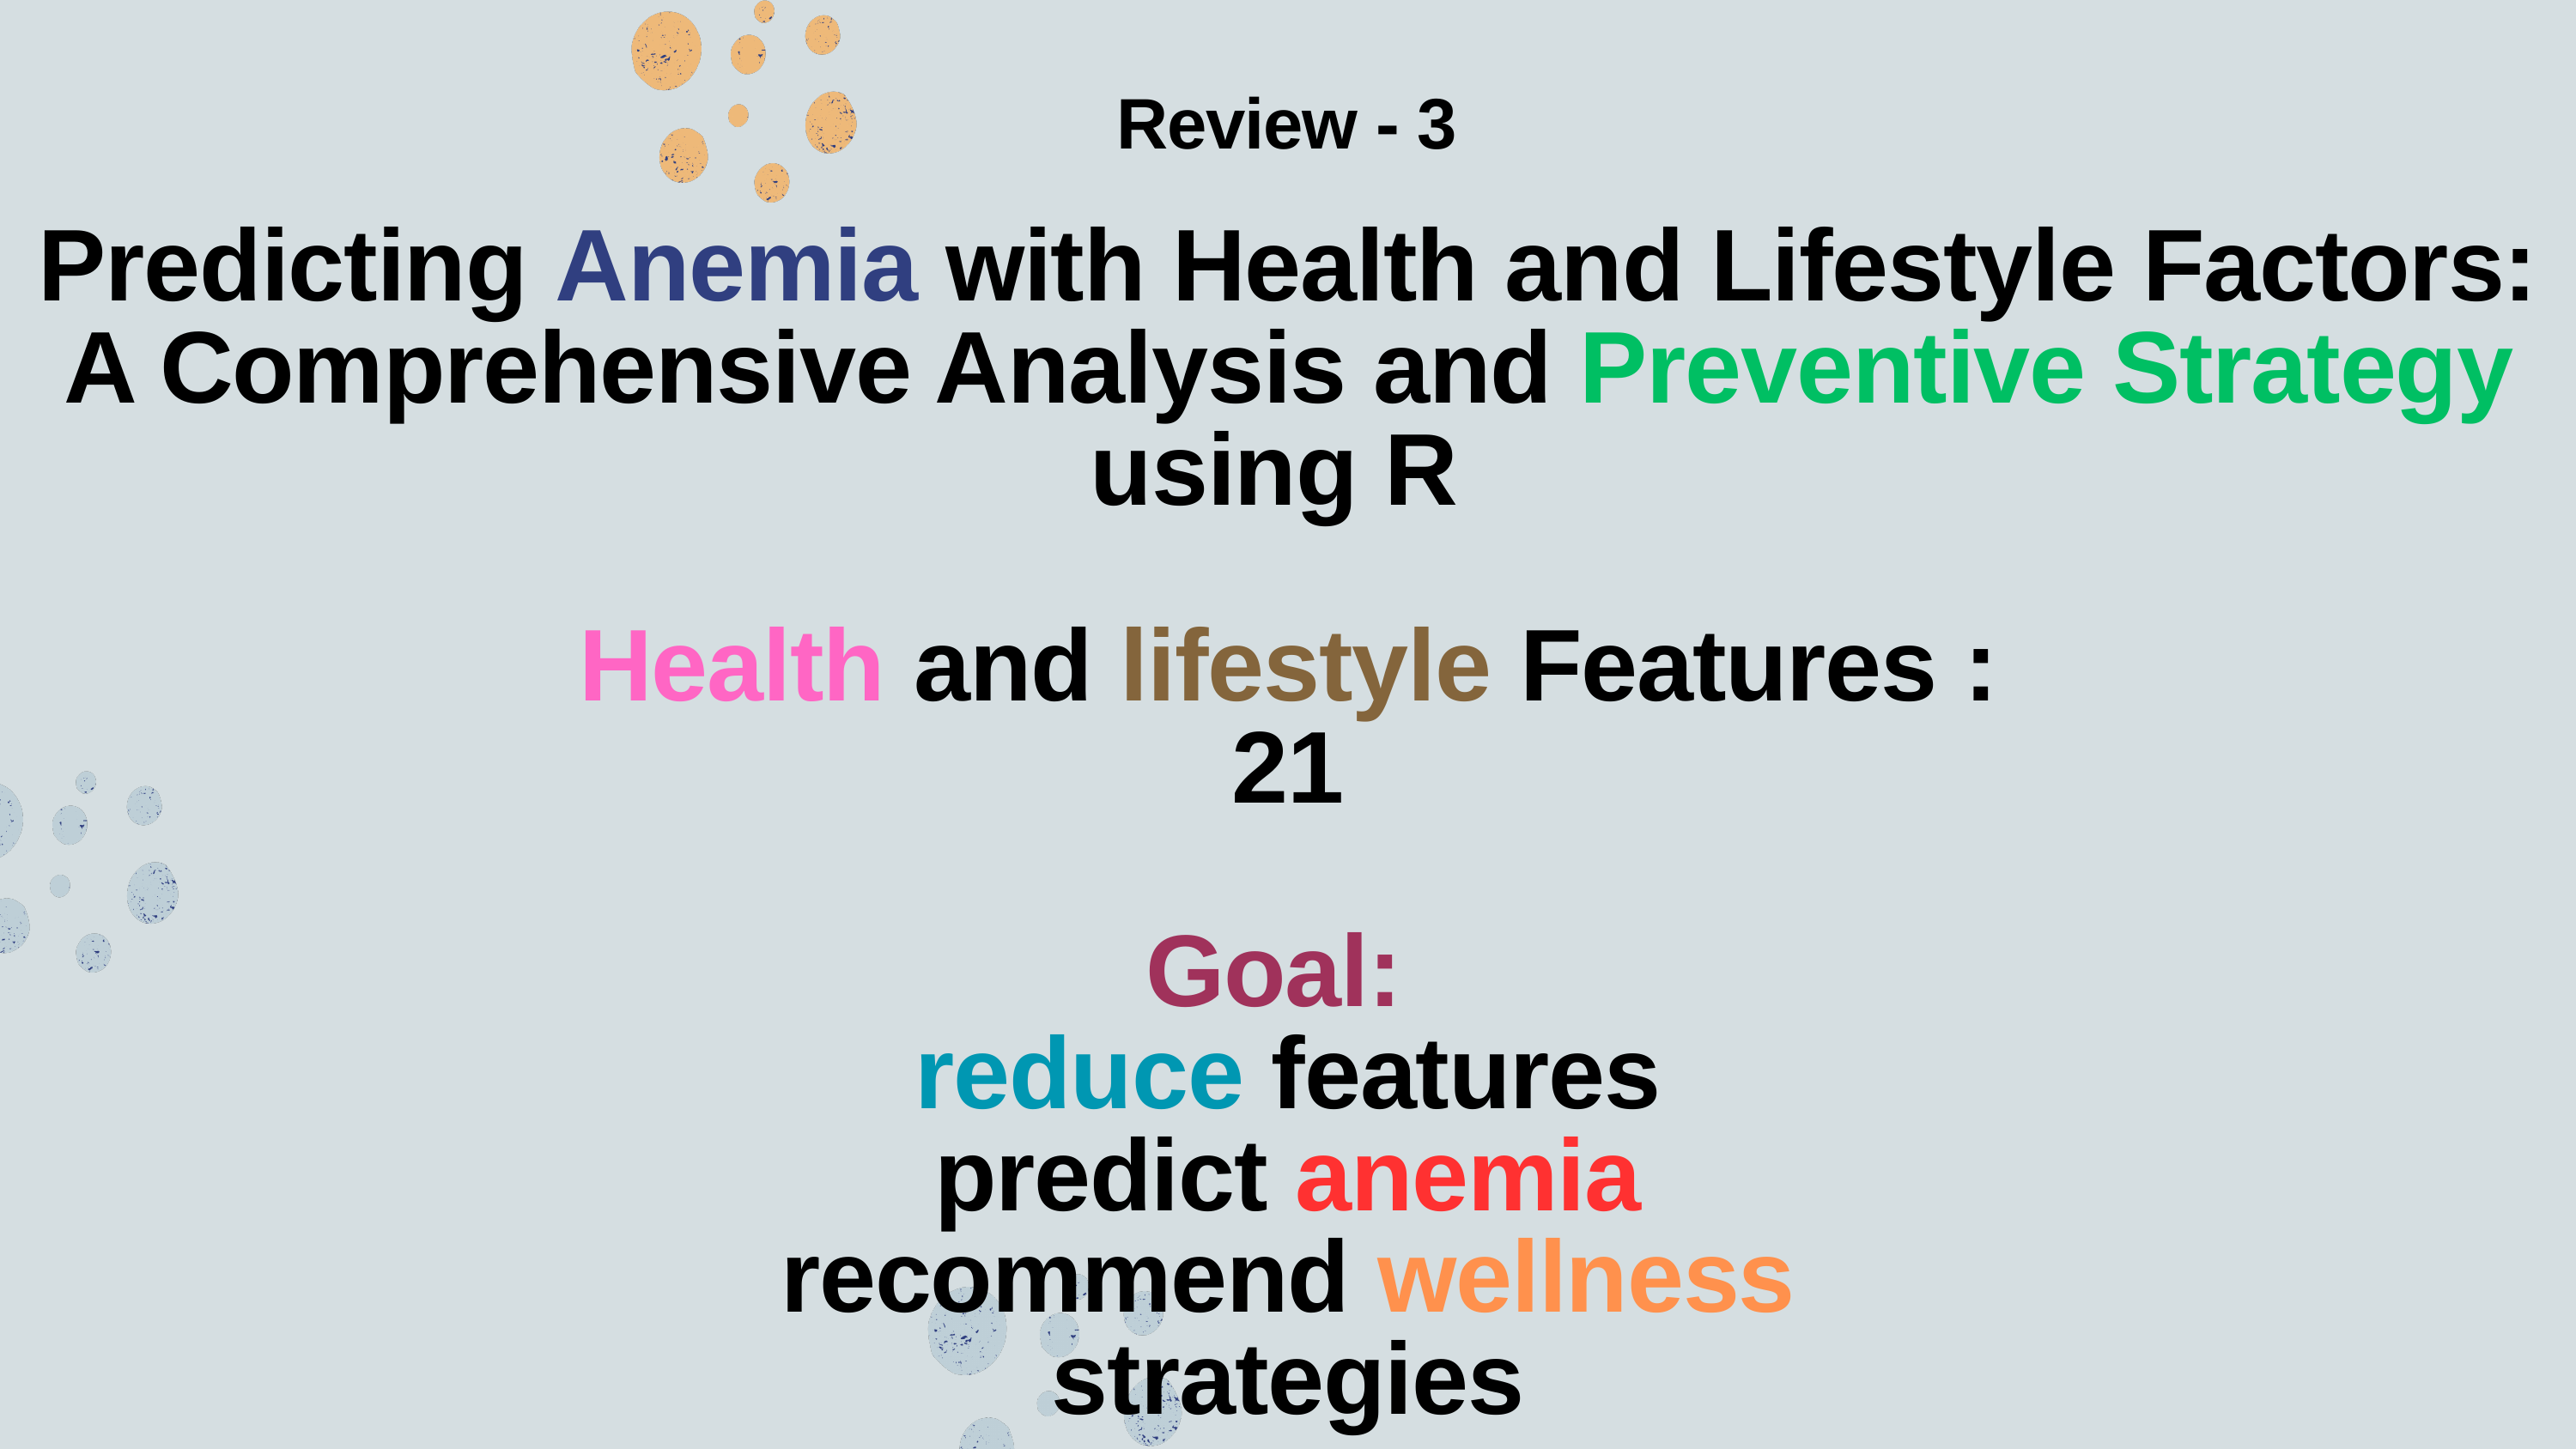

Review - 3
Predicting Anemia with Health and Lifestyle Factors:
A Comprehensive Analysis and Preventive Strategy using R
Health and lifestyle Features : 21

Goal:
reduce features
predict anemia
recommend wellness strategies